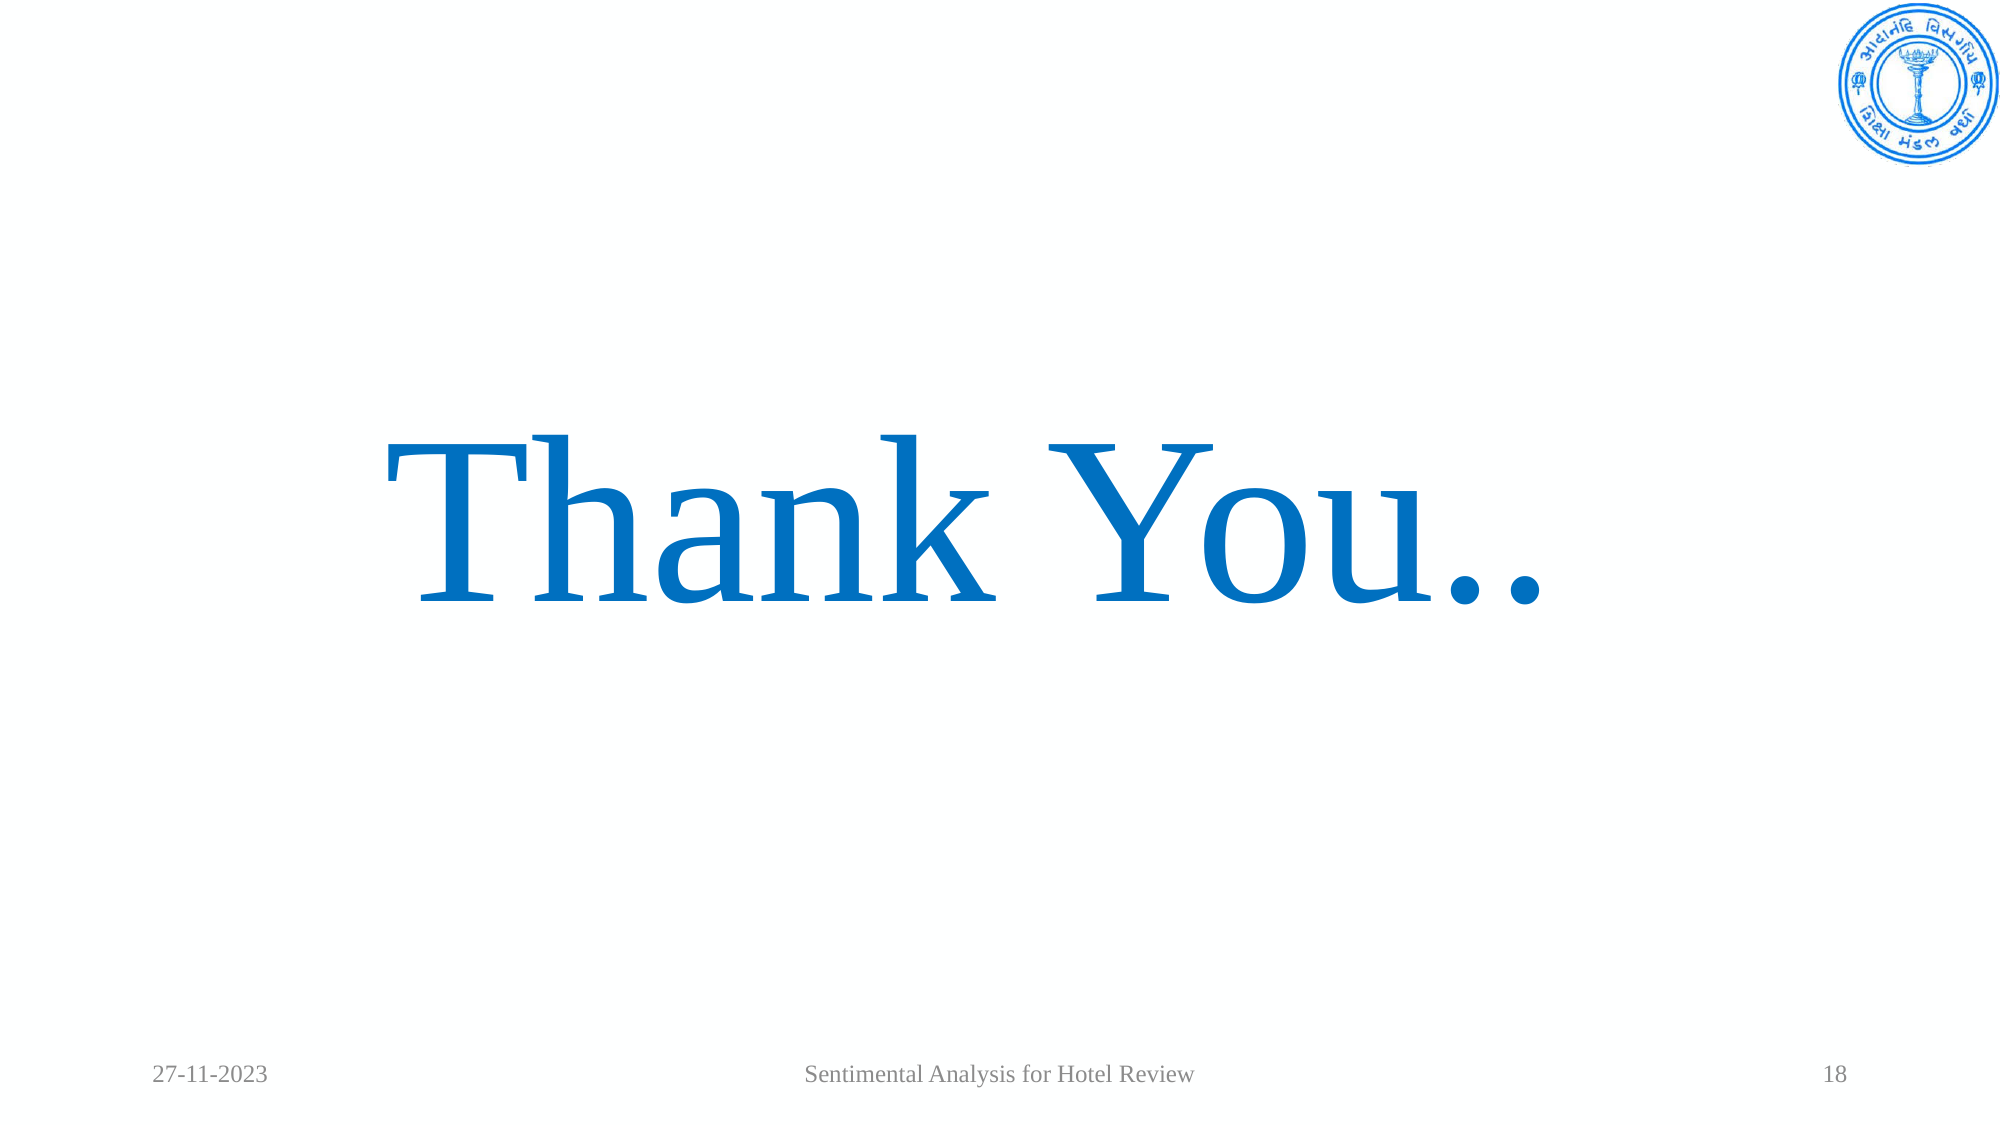

# Thank You..
27-11-2023
Sentimental Analysis for Hotel Review
18